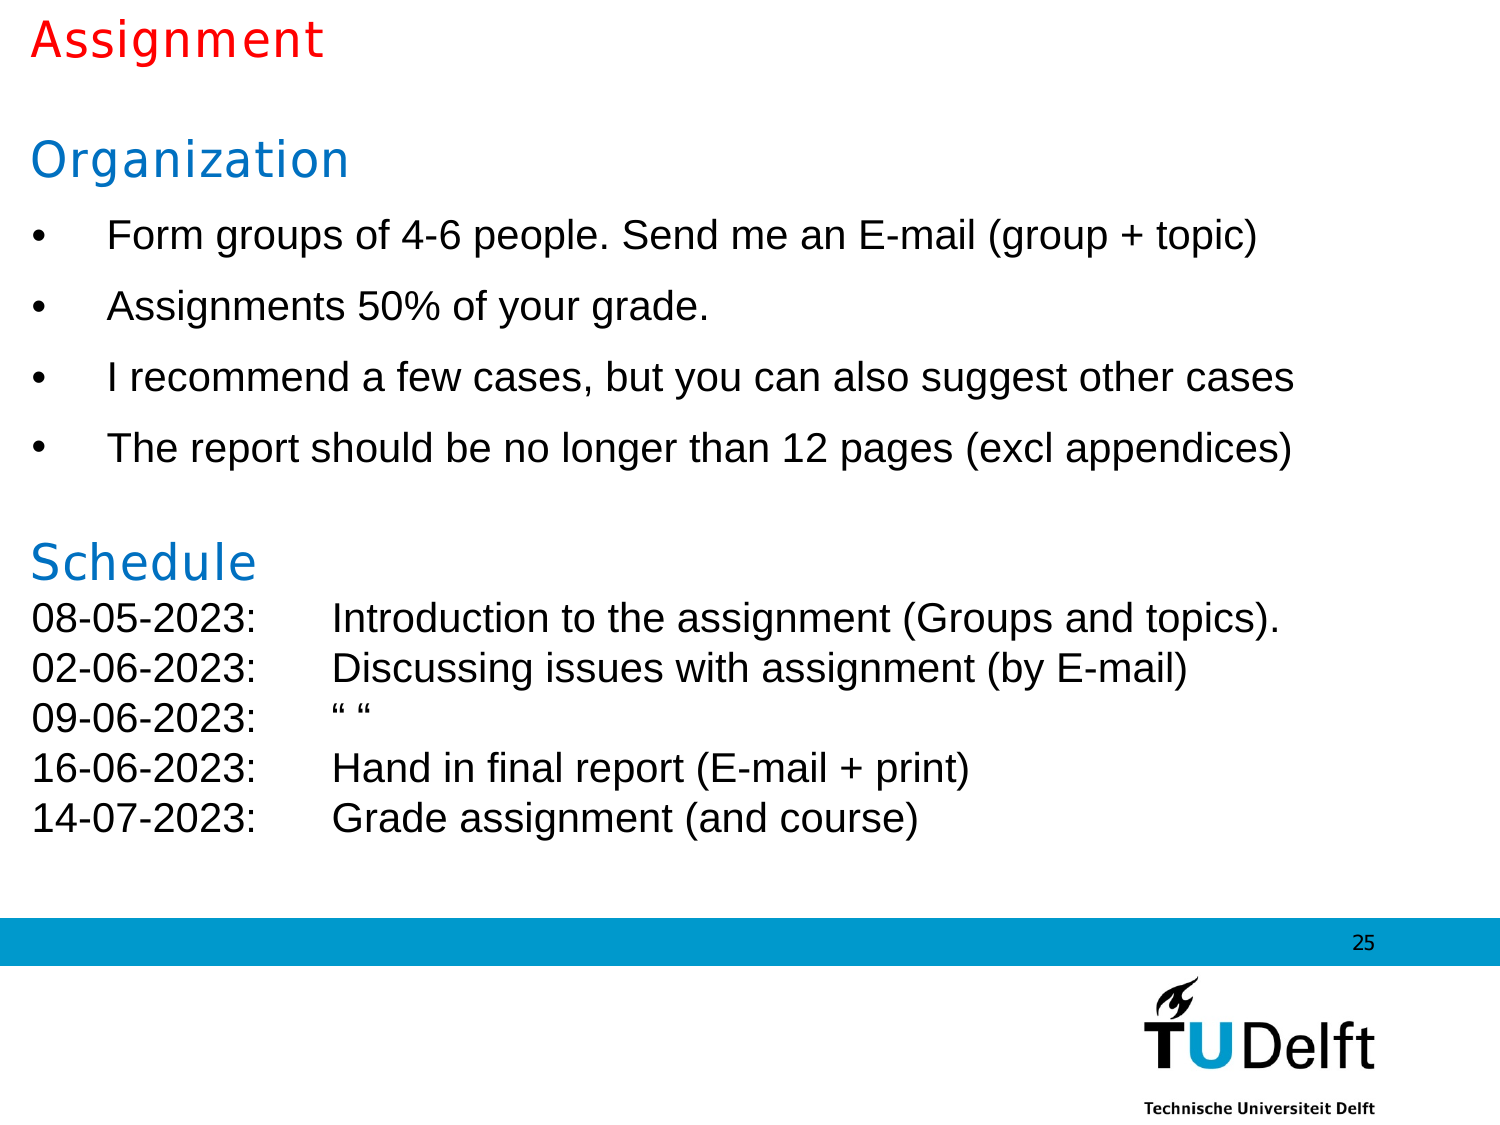

Assignment

Organization
•	Form groups of 4-6 people. Send me an E-mail (group + topic)
•	Assignments 50% of your grade.
•	I recommend a few cases, but you can also suggest other cases
The report should be no longer than 12 pages (excl appendices)

Schedule
08-05-2023:	Introduction to the assignment (Groups and topics).
02-06-2023:	Discussing issues with assignment (by E-mail)
09-06-2023:	“ “
16-06-2023: 	Hand in final report (E-mail + print)
14-07-2023:	Grade assignment (and course)

25